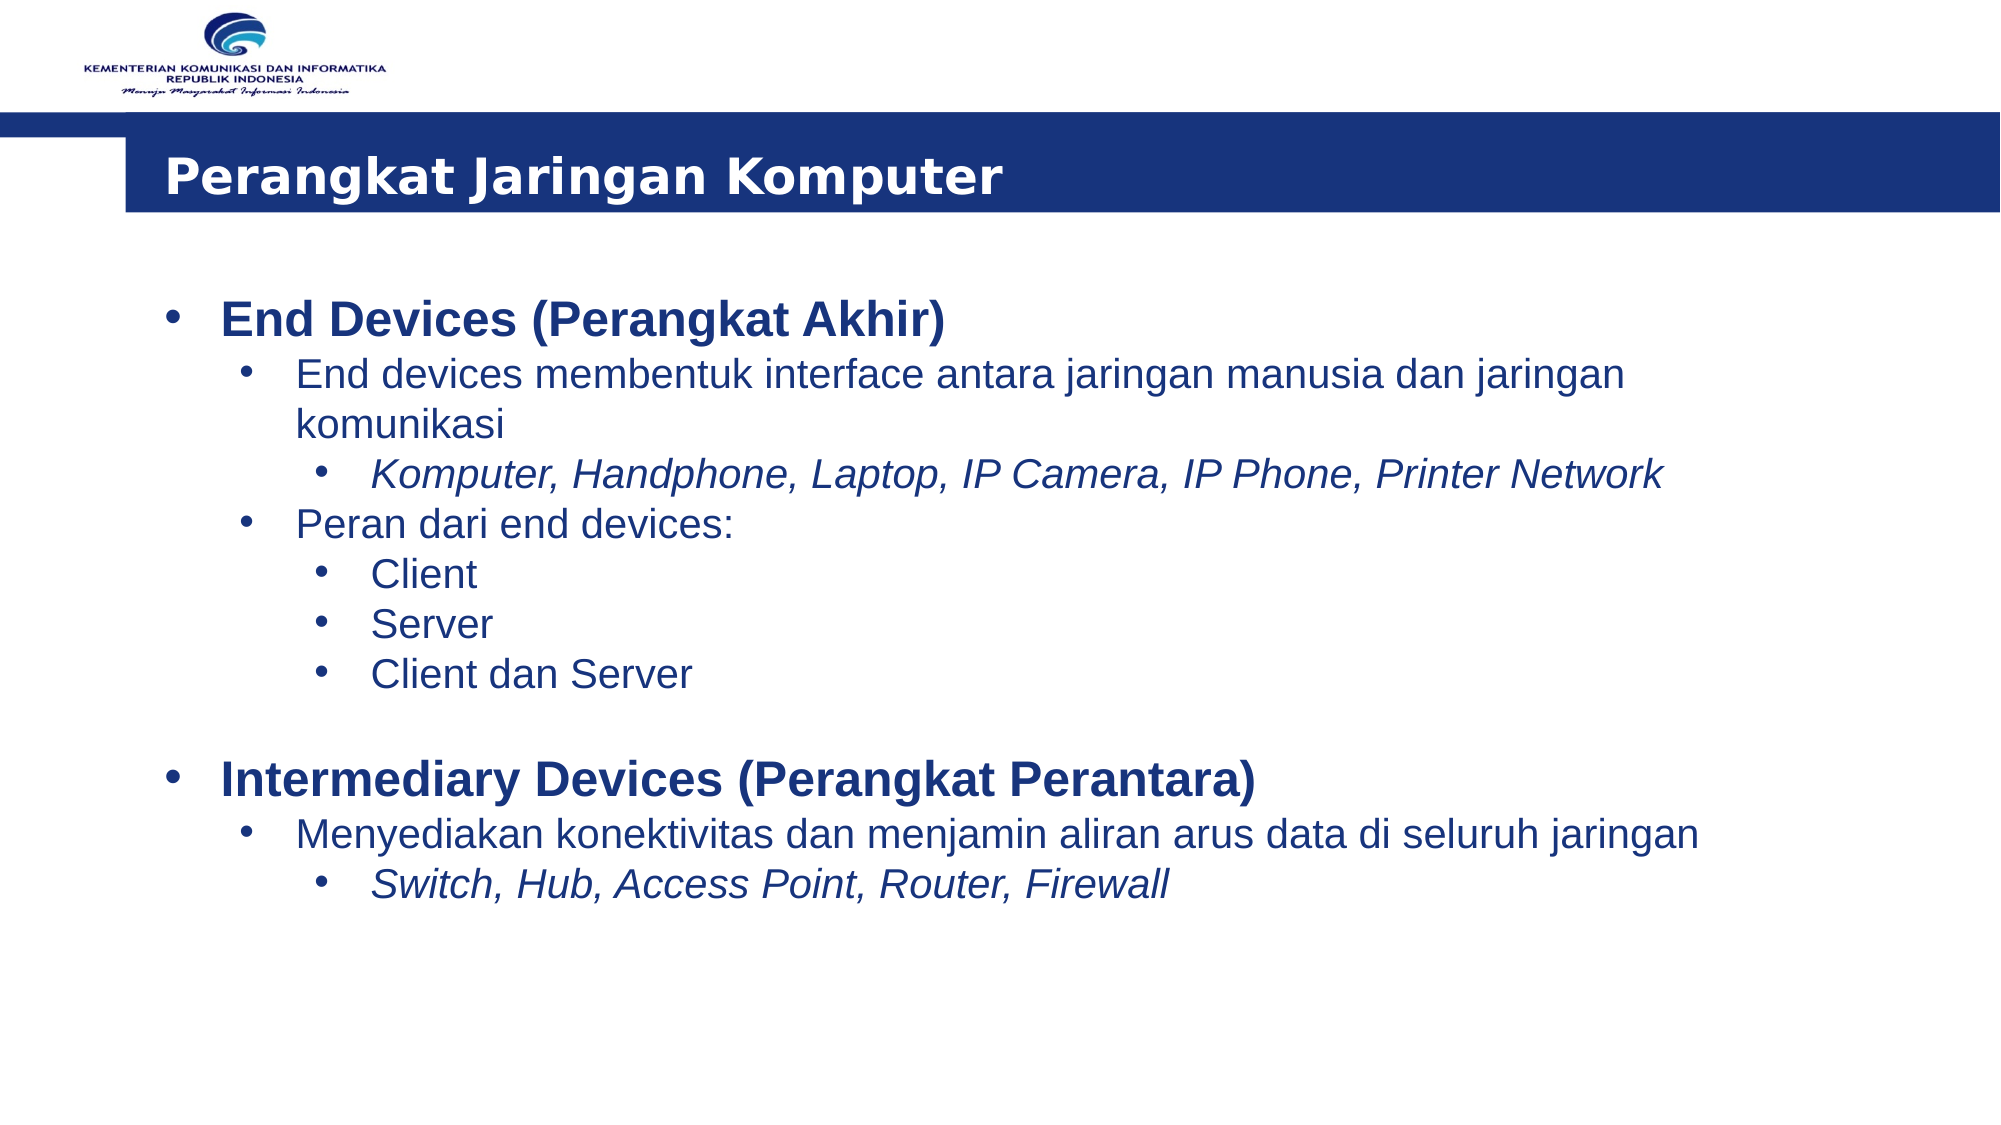

Perangkat Jaringan Komputer
End Devices (Perangkat Akhir)
End devices membentuk interface antara jaringan manusia dan jaringan komunikasi
Komputer, Handphone, Laptop, IP Camera, IP Phone, Printer Network
Peran dari end devices:
Client
Server
Client dan Server

Intermediary Devices (Perangkat Perantara)
Menyediakan konektivitas dan menjamin aliran arus data di seluruh jaringan
Switch, Hub, Access Point, Router, Firewall